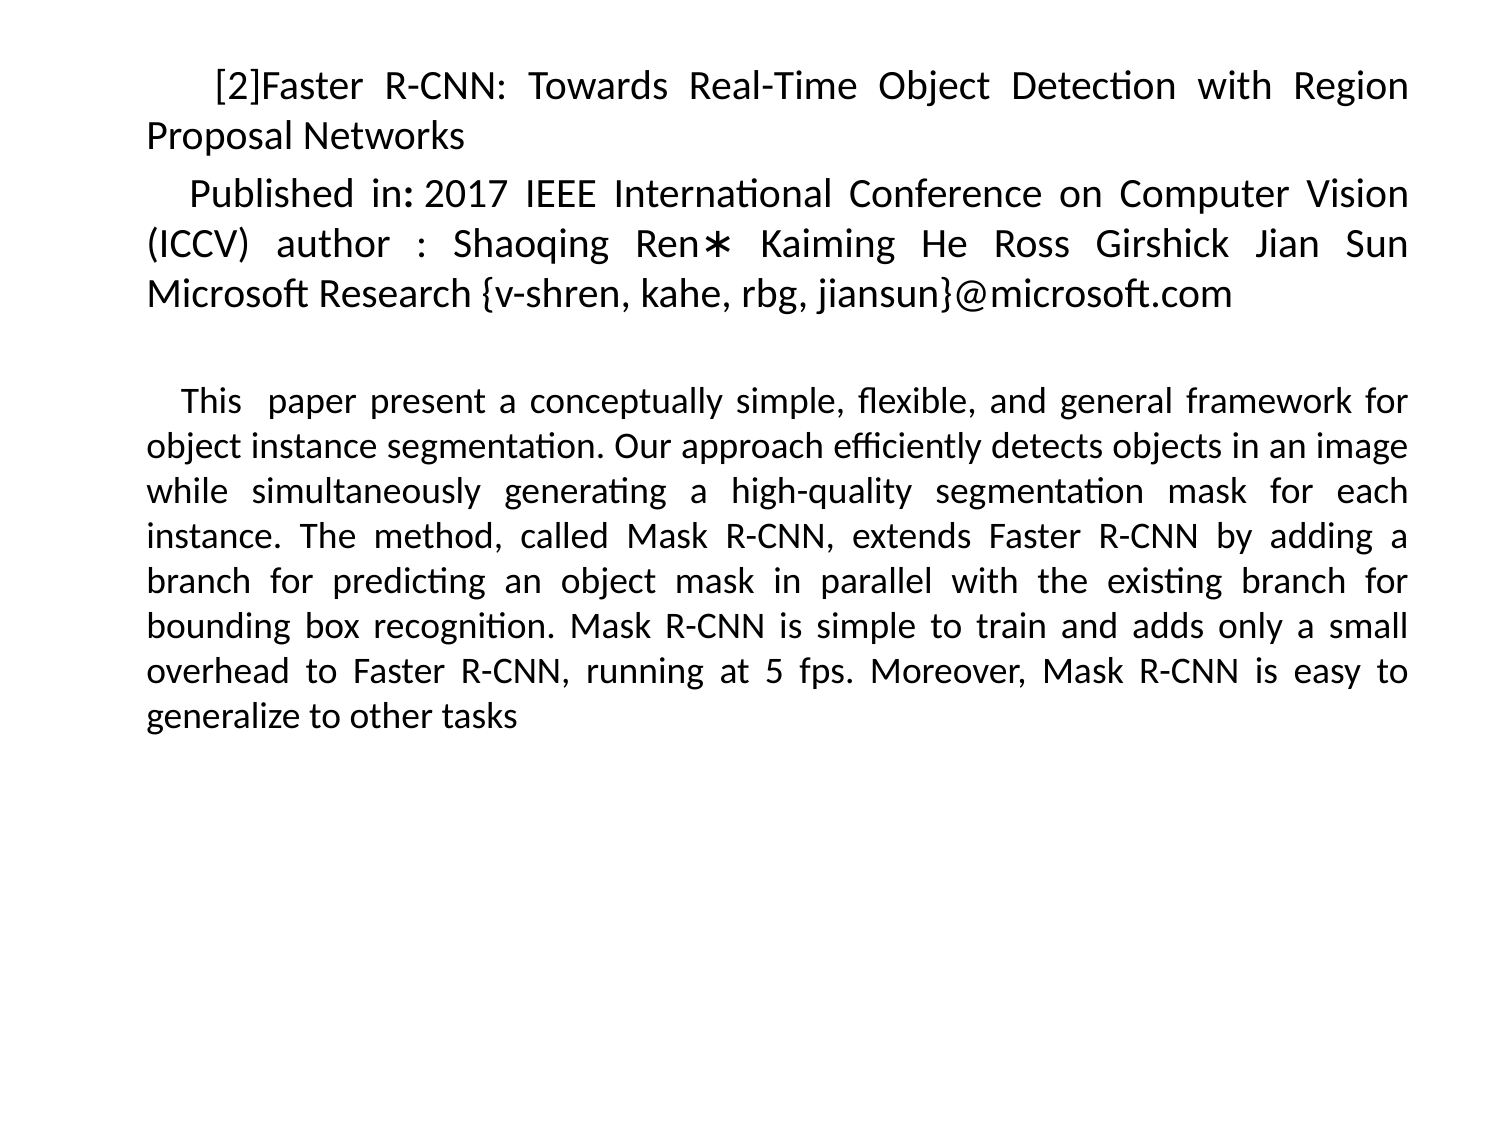

[2]Faster R-CNN: Towards Real-Time Object Detection with Region Proposal Networks
      Published in: 2017 IEEE International Conference on Computer Vision (ICCV) author : Shaoqing Ren∗ Kaiming He Ross Girshick Jian Sun Microsoft Research {v-shren, kahe, rbg, jiansun}@microsoft.com

       This  paper present a conceptually simple, flexible, and general framework for object instance segmentation. Our approach efficiently detects objects in an image while simultaneously generating a high-quality segmentation mask for each instance. The method, called Mask R-CNN, extends Faster R-CNN by adding a branch for predicting an object mask in parallel with the existing branch for bounding box recognition. Mask R-CNN is simple to train and adds only a small overhead to Faster R-CNN, running at 5 fps. Moreover, Mask R-CNN is easy to generalize to other tasks